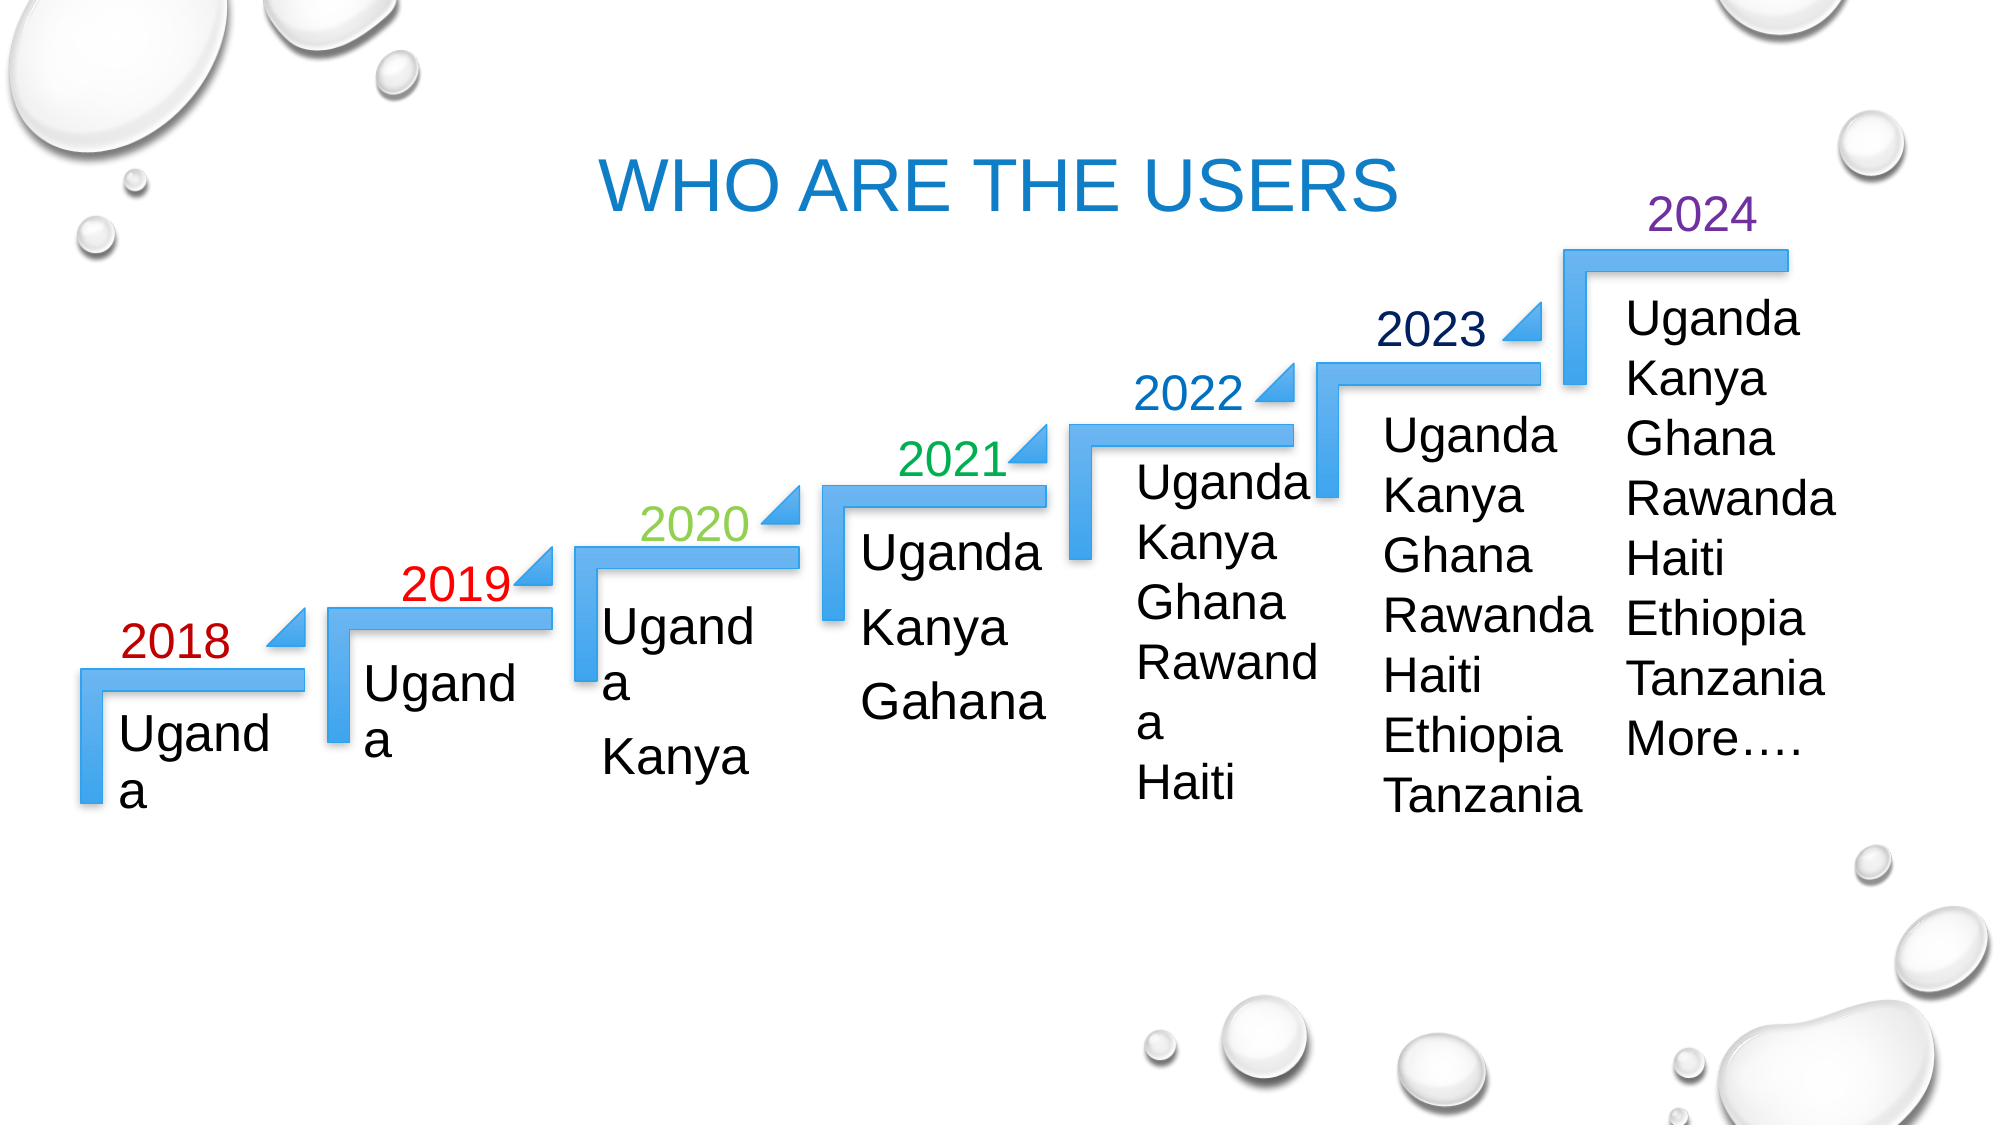

Uganda

Uganda

Uganda
Kanya

Uganda
Kanya
Gahana
# WHO are the users
2024
Uganda
Kanya
Ghana
Rawanda
Haiti
Ethiopia
Tanzania
More….
2023
2022
Uganda
Kanya
Ghana
Rawanda
Haiti
Ethiopia
Tanzania
2021
Uganda
Kanya
Ghana
Rawanda
Haiti
2020
2019
2018